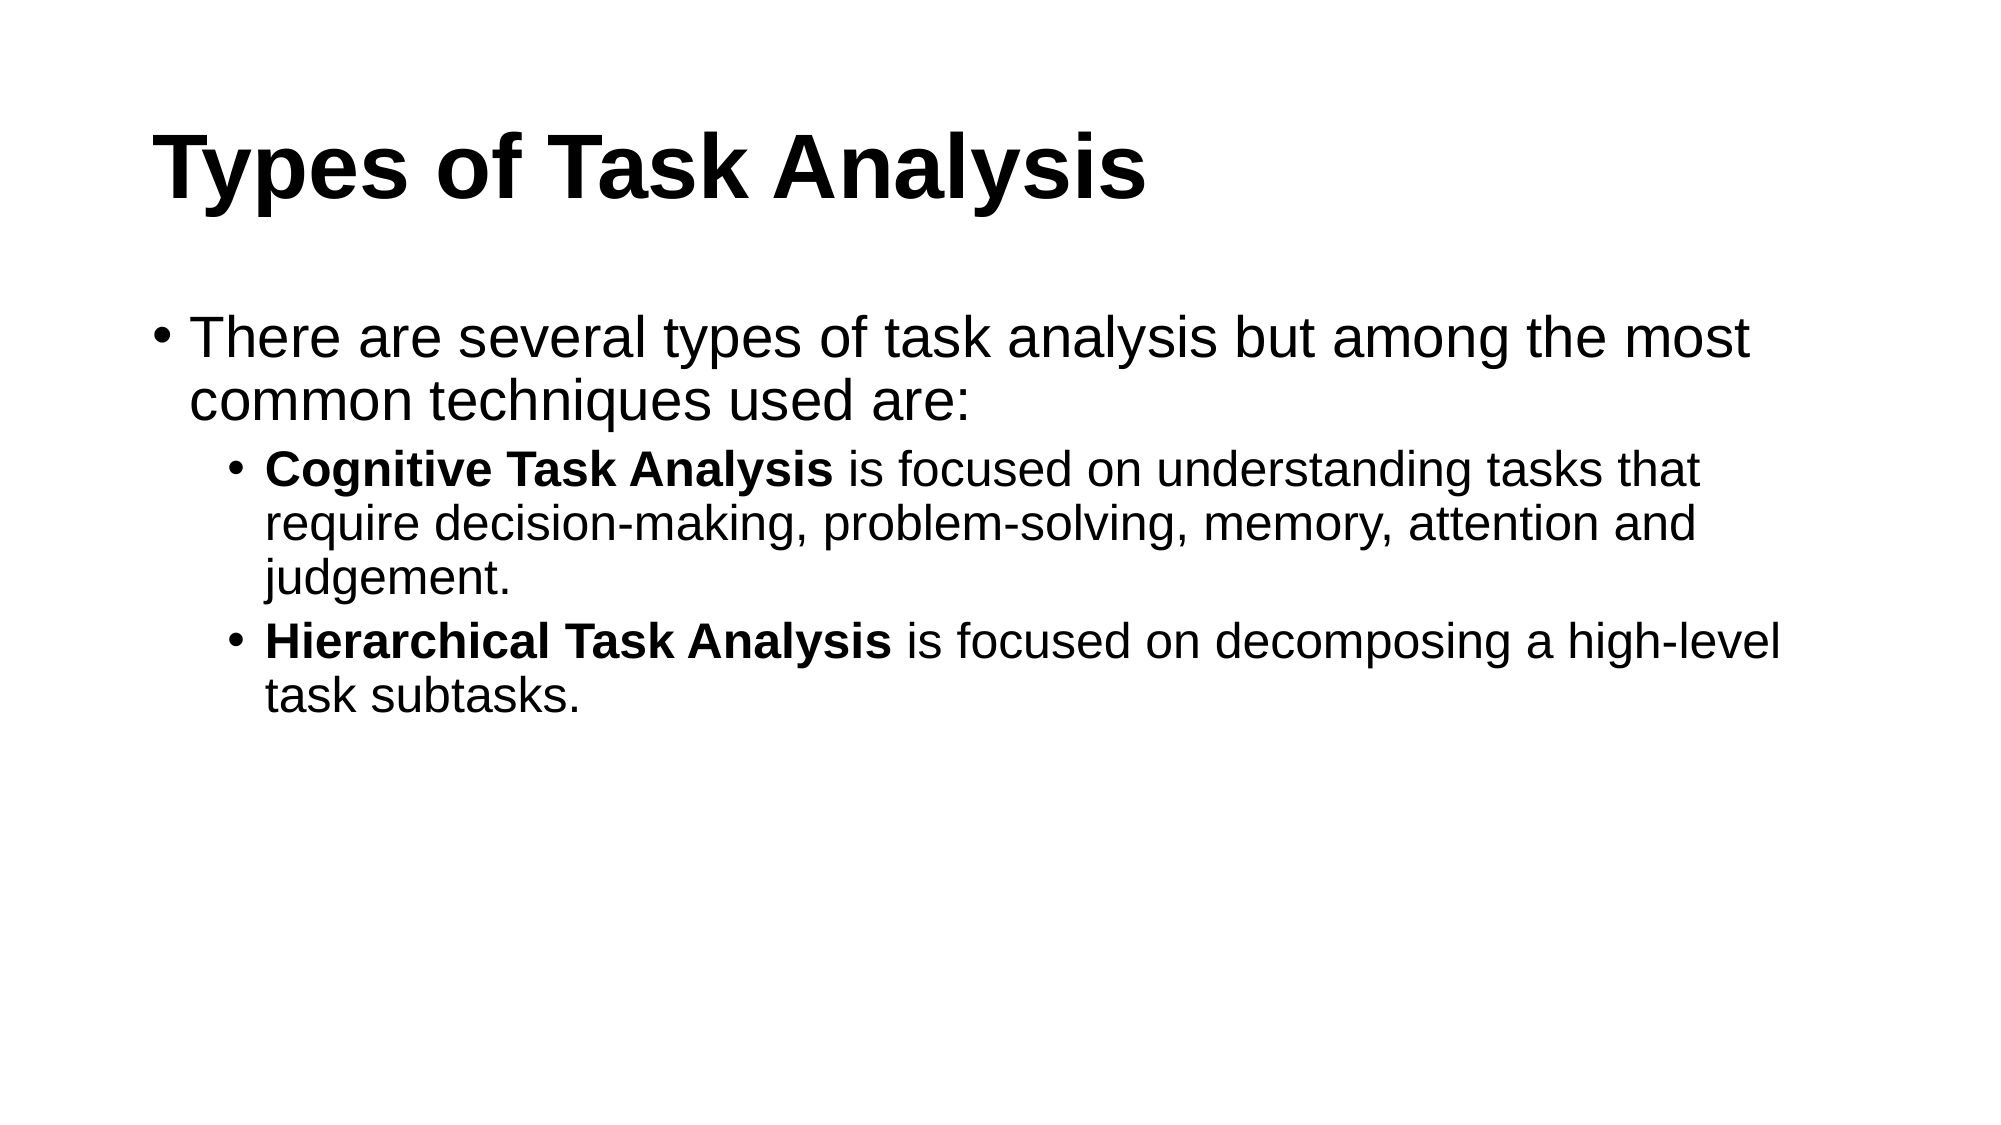

# Types of Task Analysis
There are several types of task analysis but among the most common techniques used are:
Cognitive Task Analysis is focused on understanding tasks that require decision-making, problem-solving, memory, attention and judgement.
Hierarchical Task Analysis is focused on decomposing a high-level task subtasks.